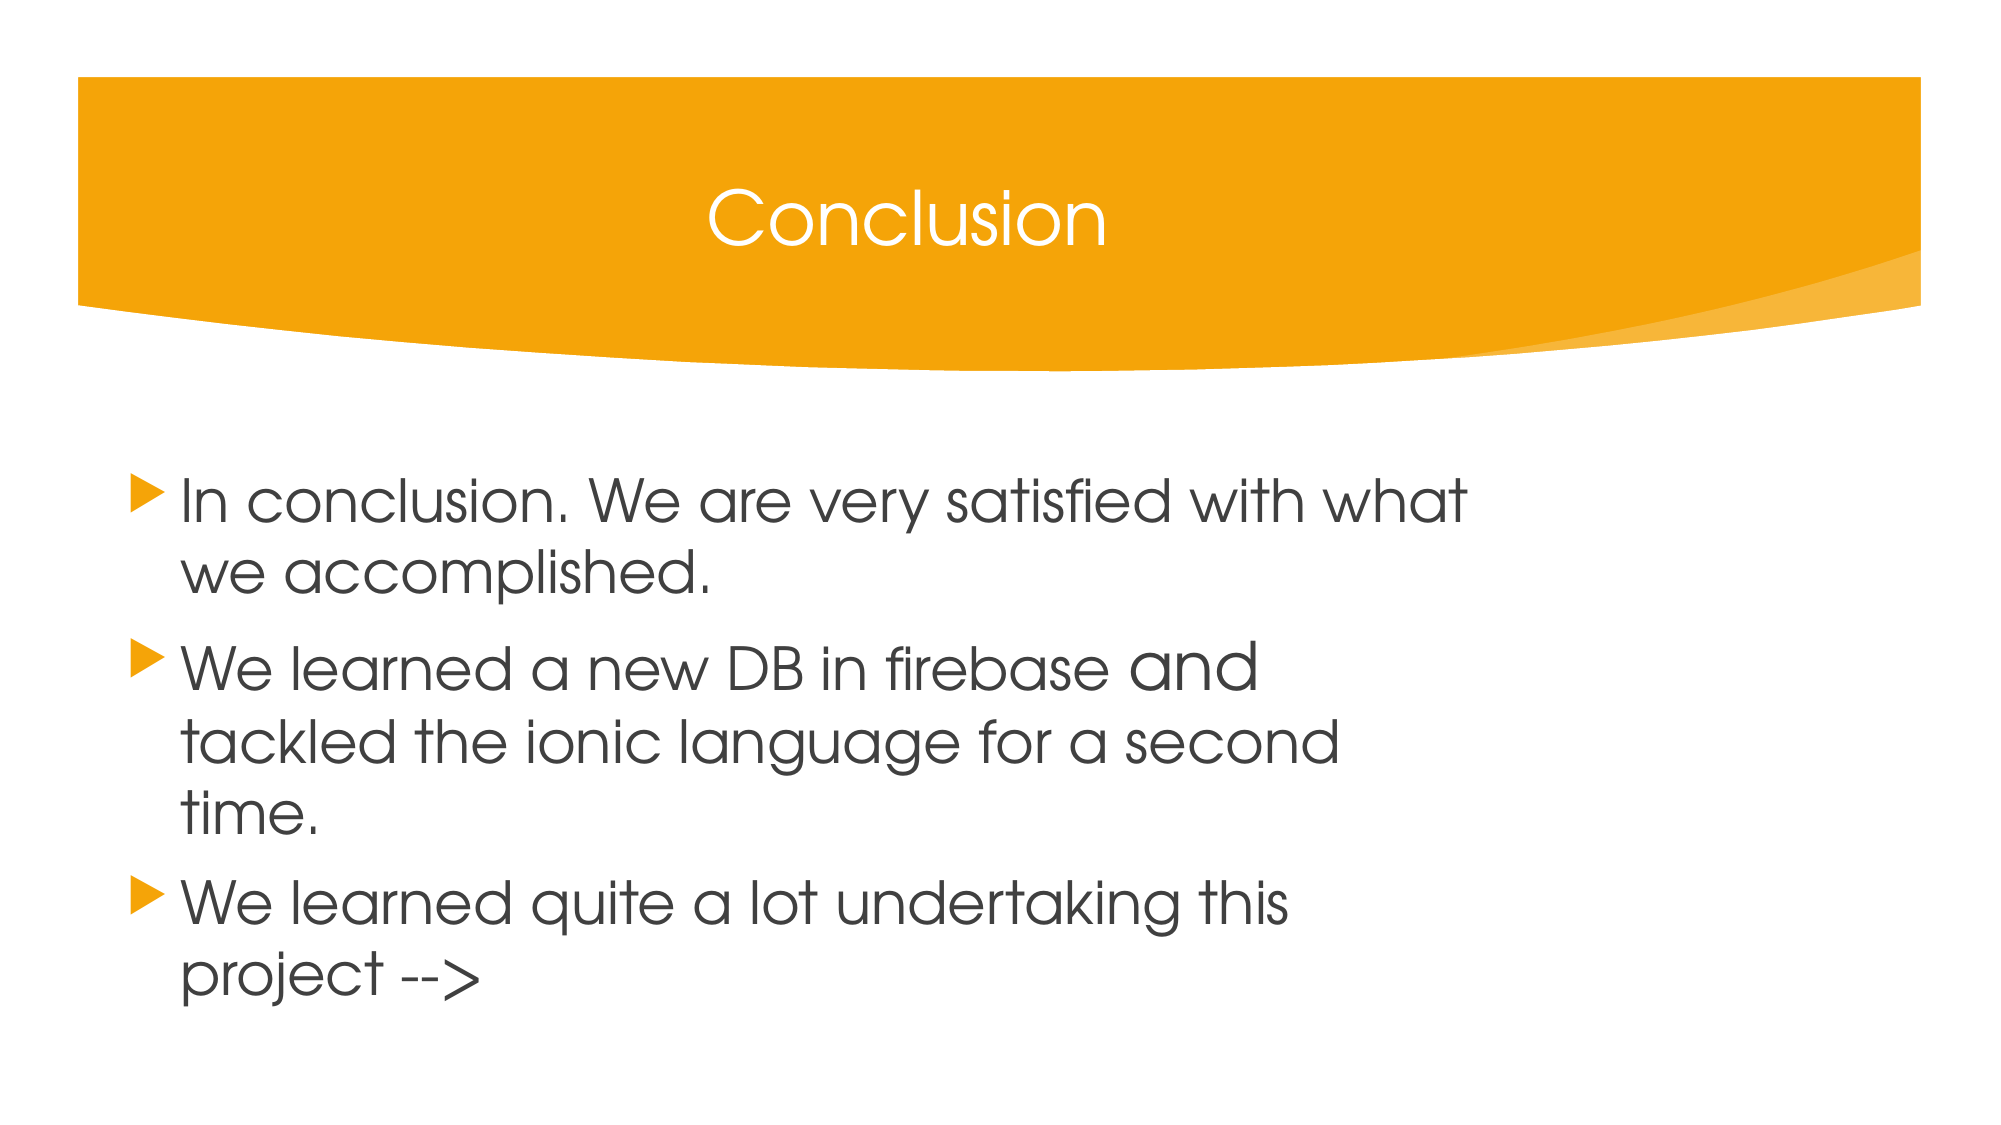

# Conclusion

In conclusion. We are very satisfied with what we accomplished.
We learned a new DB in firebase and tackled the ionic language for a second time.
We learned quite a lot undertaking this project -->